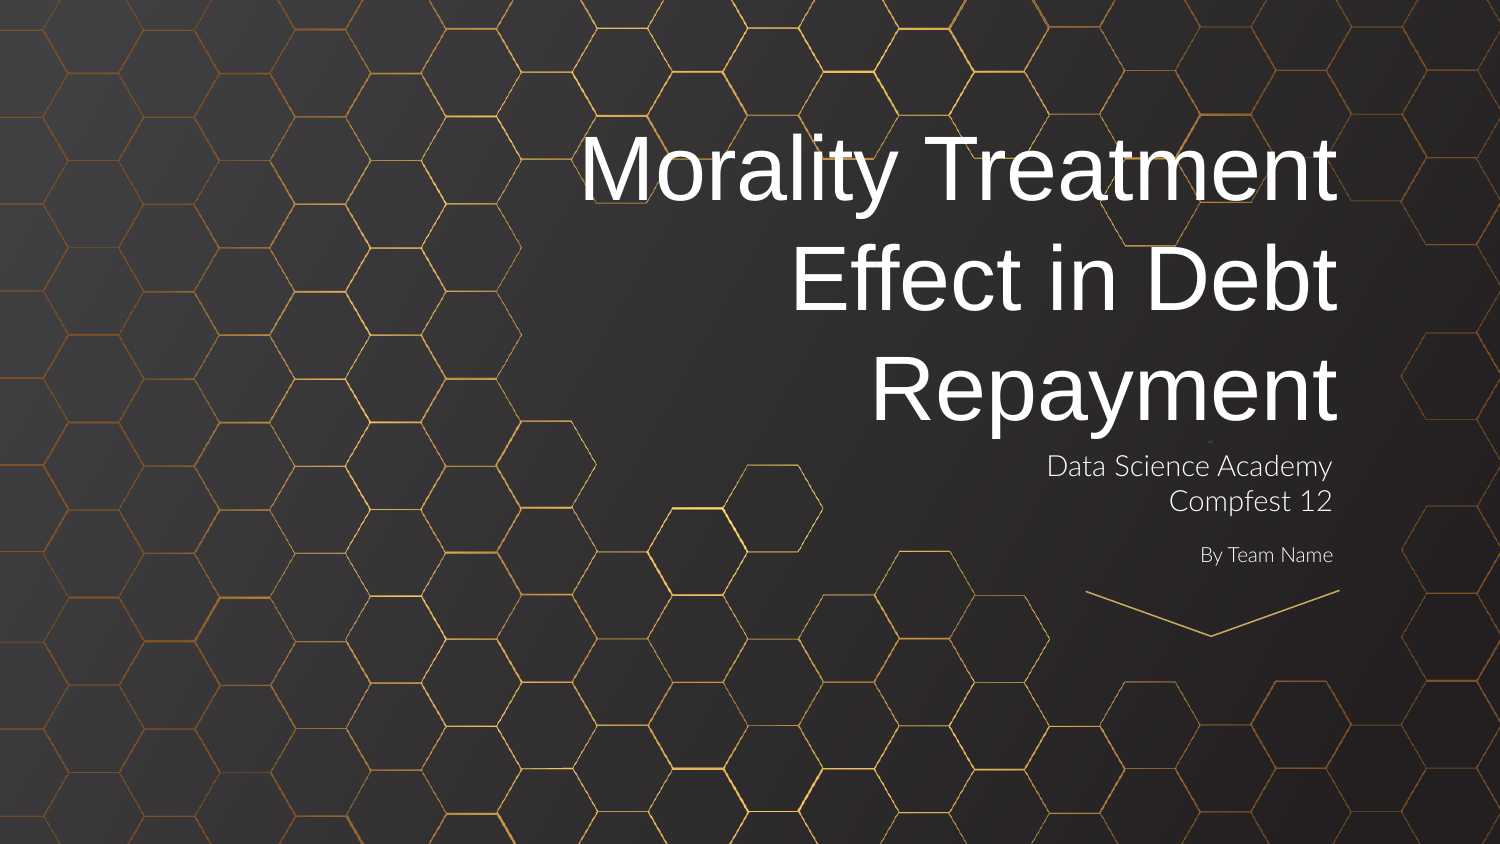

# Morality Treatment Effect in Debt Repayment
Data Science Academy
Compfest 12

By Team Name